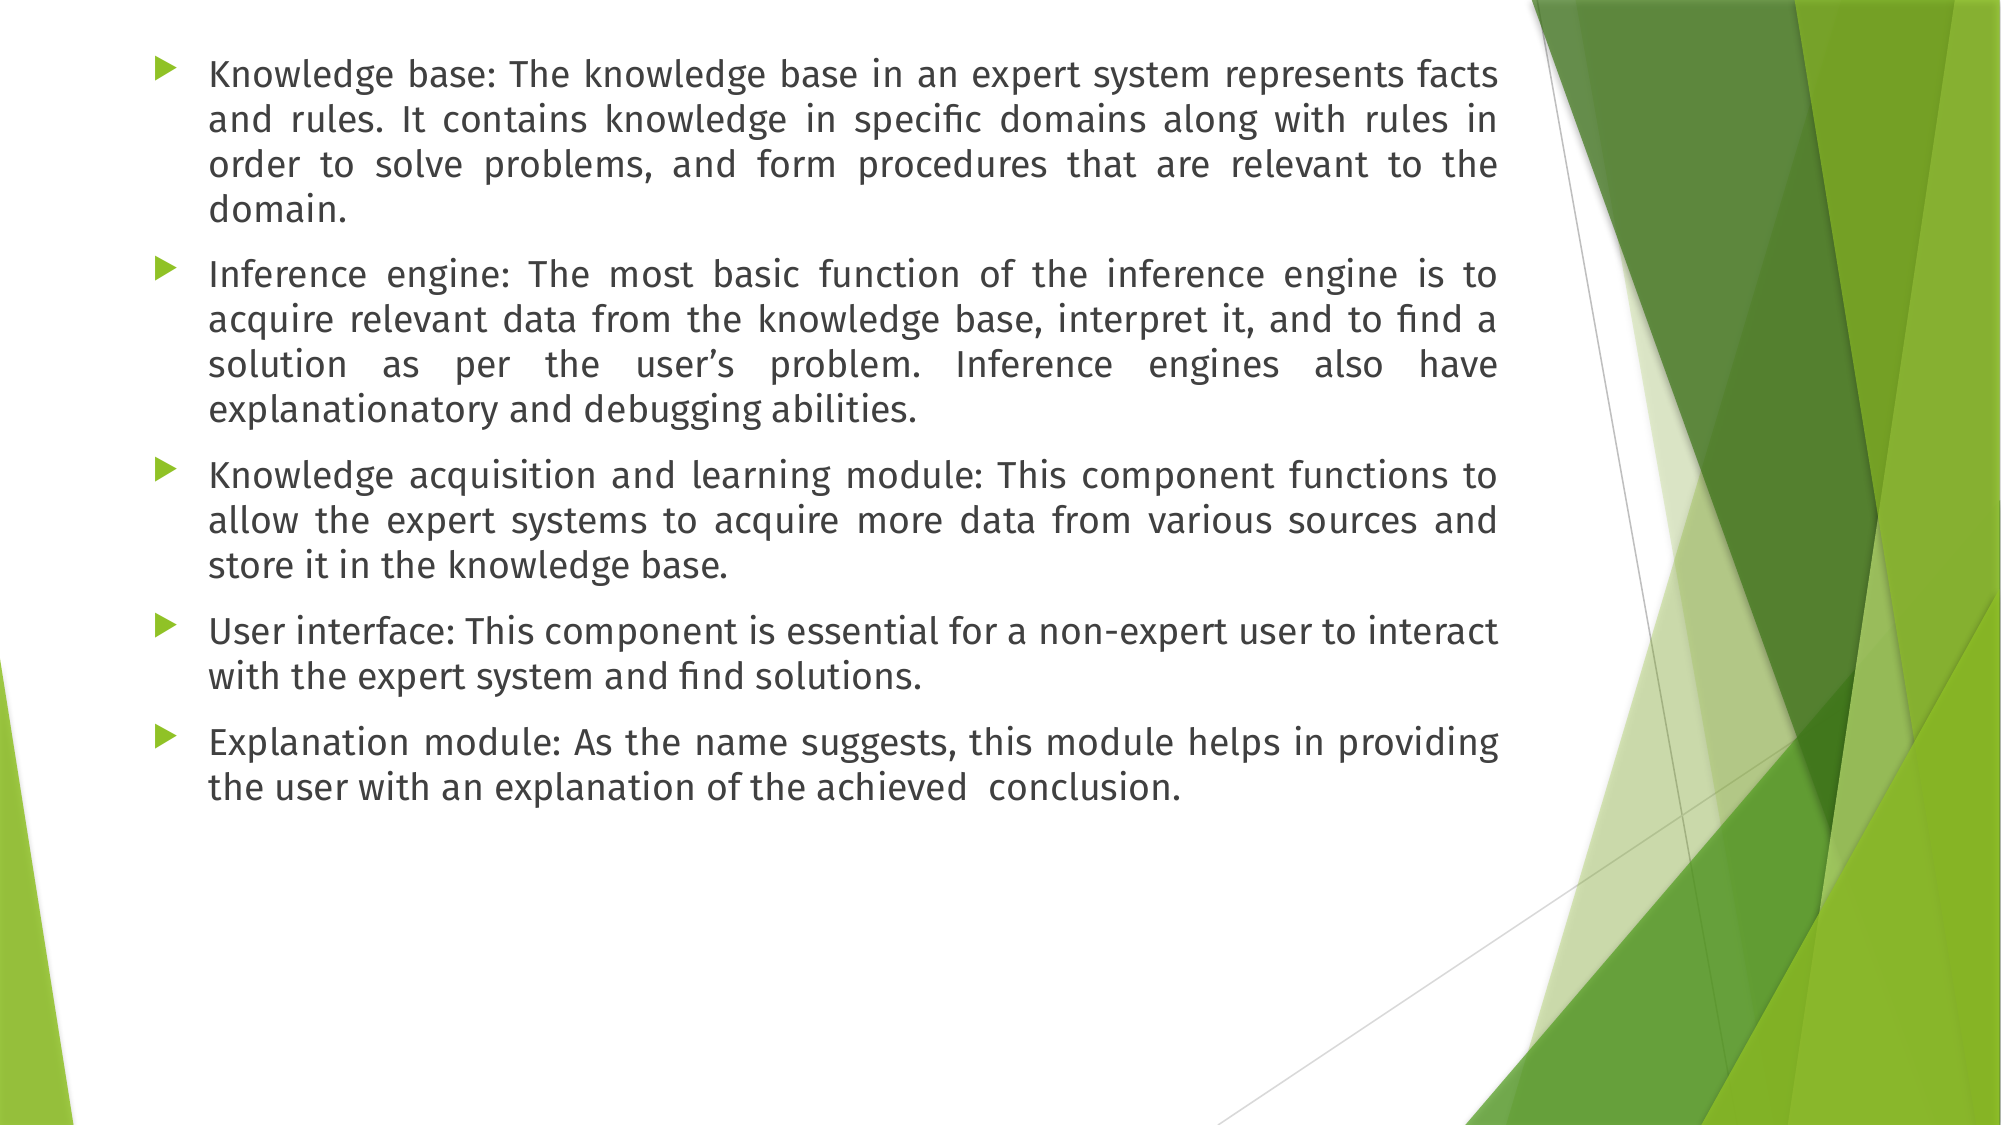

Knowledge base: The knowledge base in an expert system represents facts and rules. It contains knowledge in specific domains along with rules in order to solve problems, and form procedures that are relevant to the domain.
Inference engine: The most basic function of the inference engine is to acquire relevant data from the knowledge base, interpret it, and to find a solution as per the user’s problem. Inference engines also have explanationatory and debugging abilities.
Knowledge acquisition and learning module: This component functions to allow the expert systems to acquire more data from various sources and store it in the knowledge base.
User interface: This component is essential for a non-expert user to interact with the expert system and find solutions.
Explanation module: As the name suggests, this module helps in providing the user with an explanation of the achieved  conclusion.